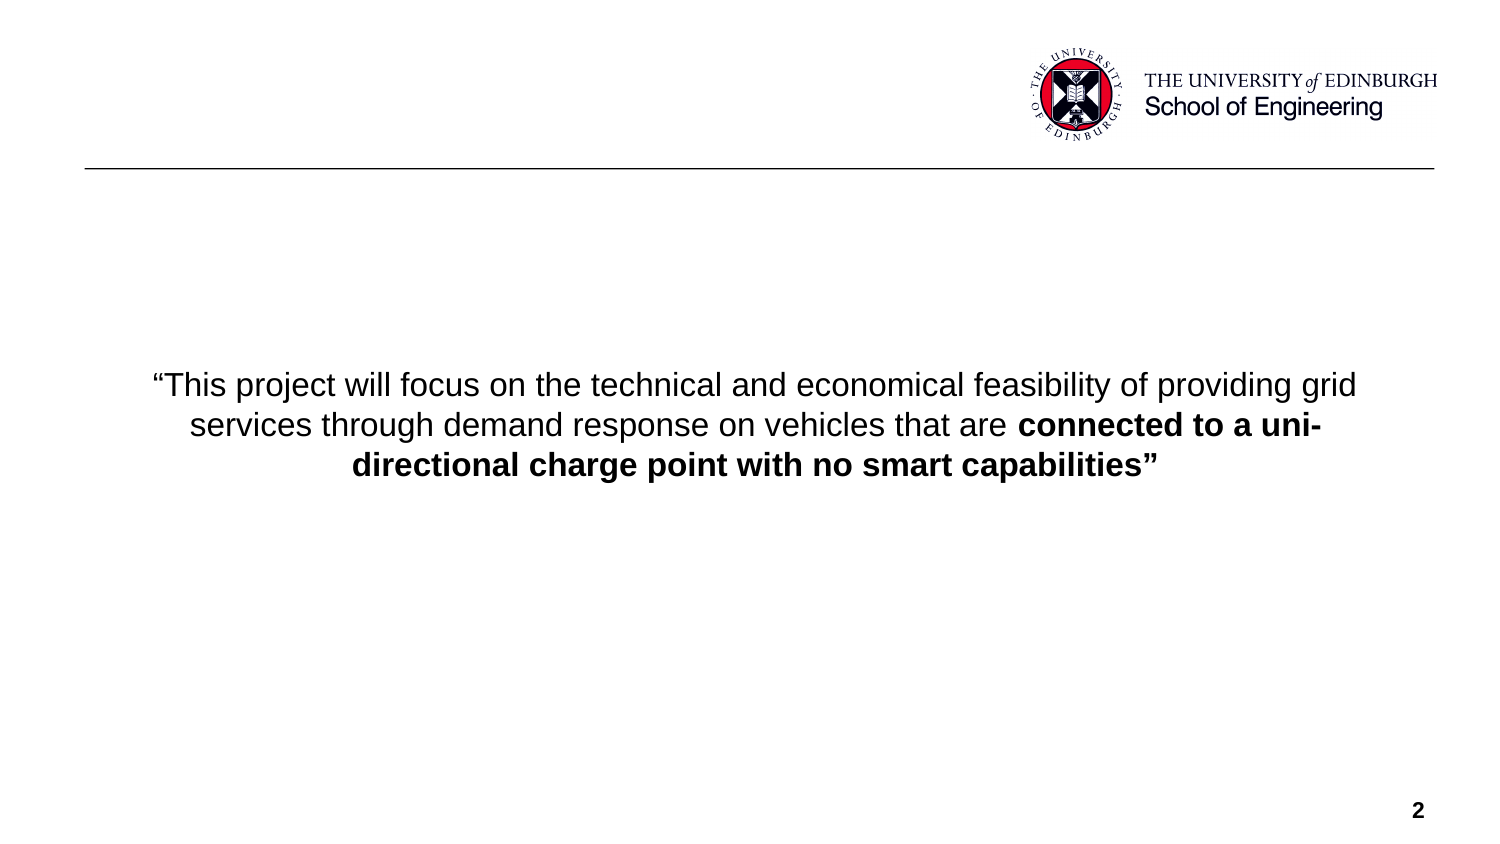

“This project will focus on the technical and economical feasibility of providing grid services through demand response on vehicles that are connected to a uni-directional charge point with no smart capabilities”